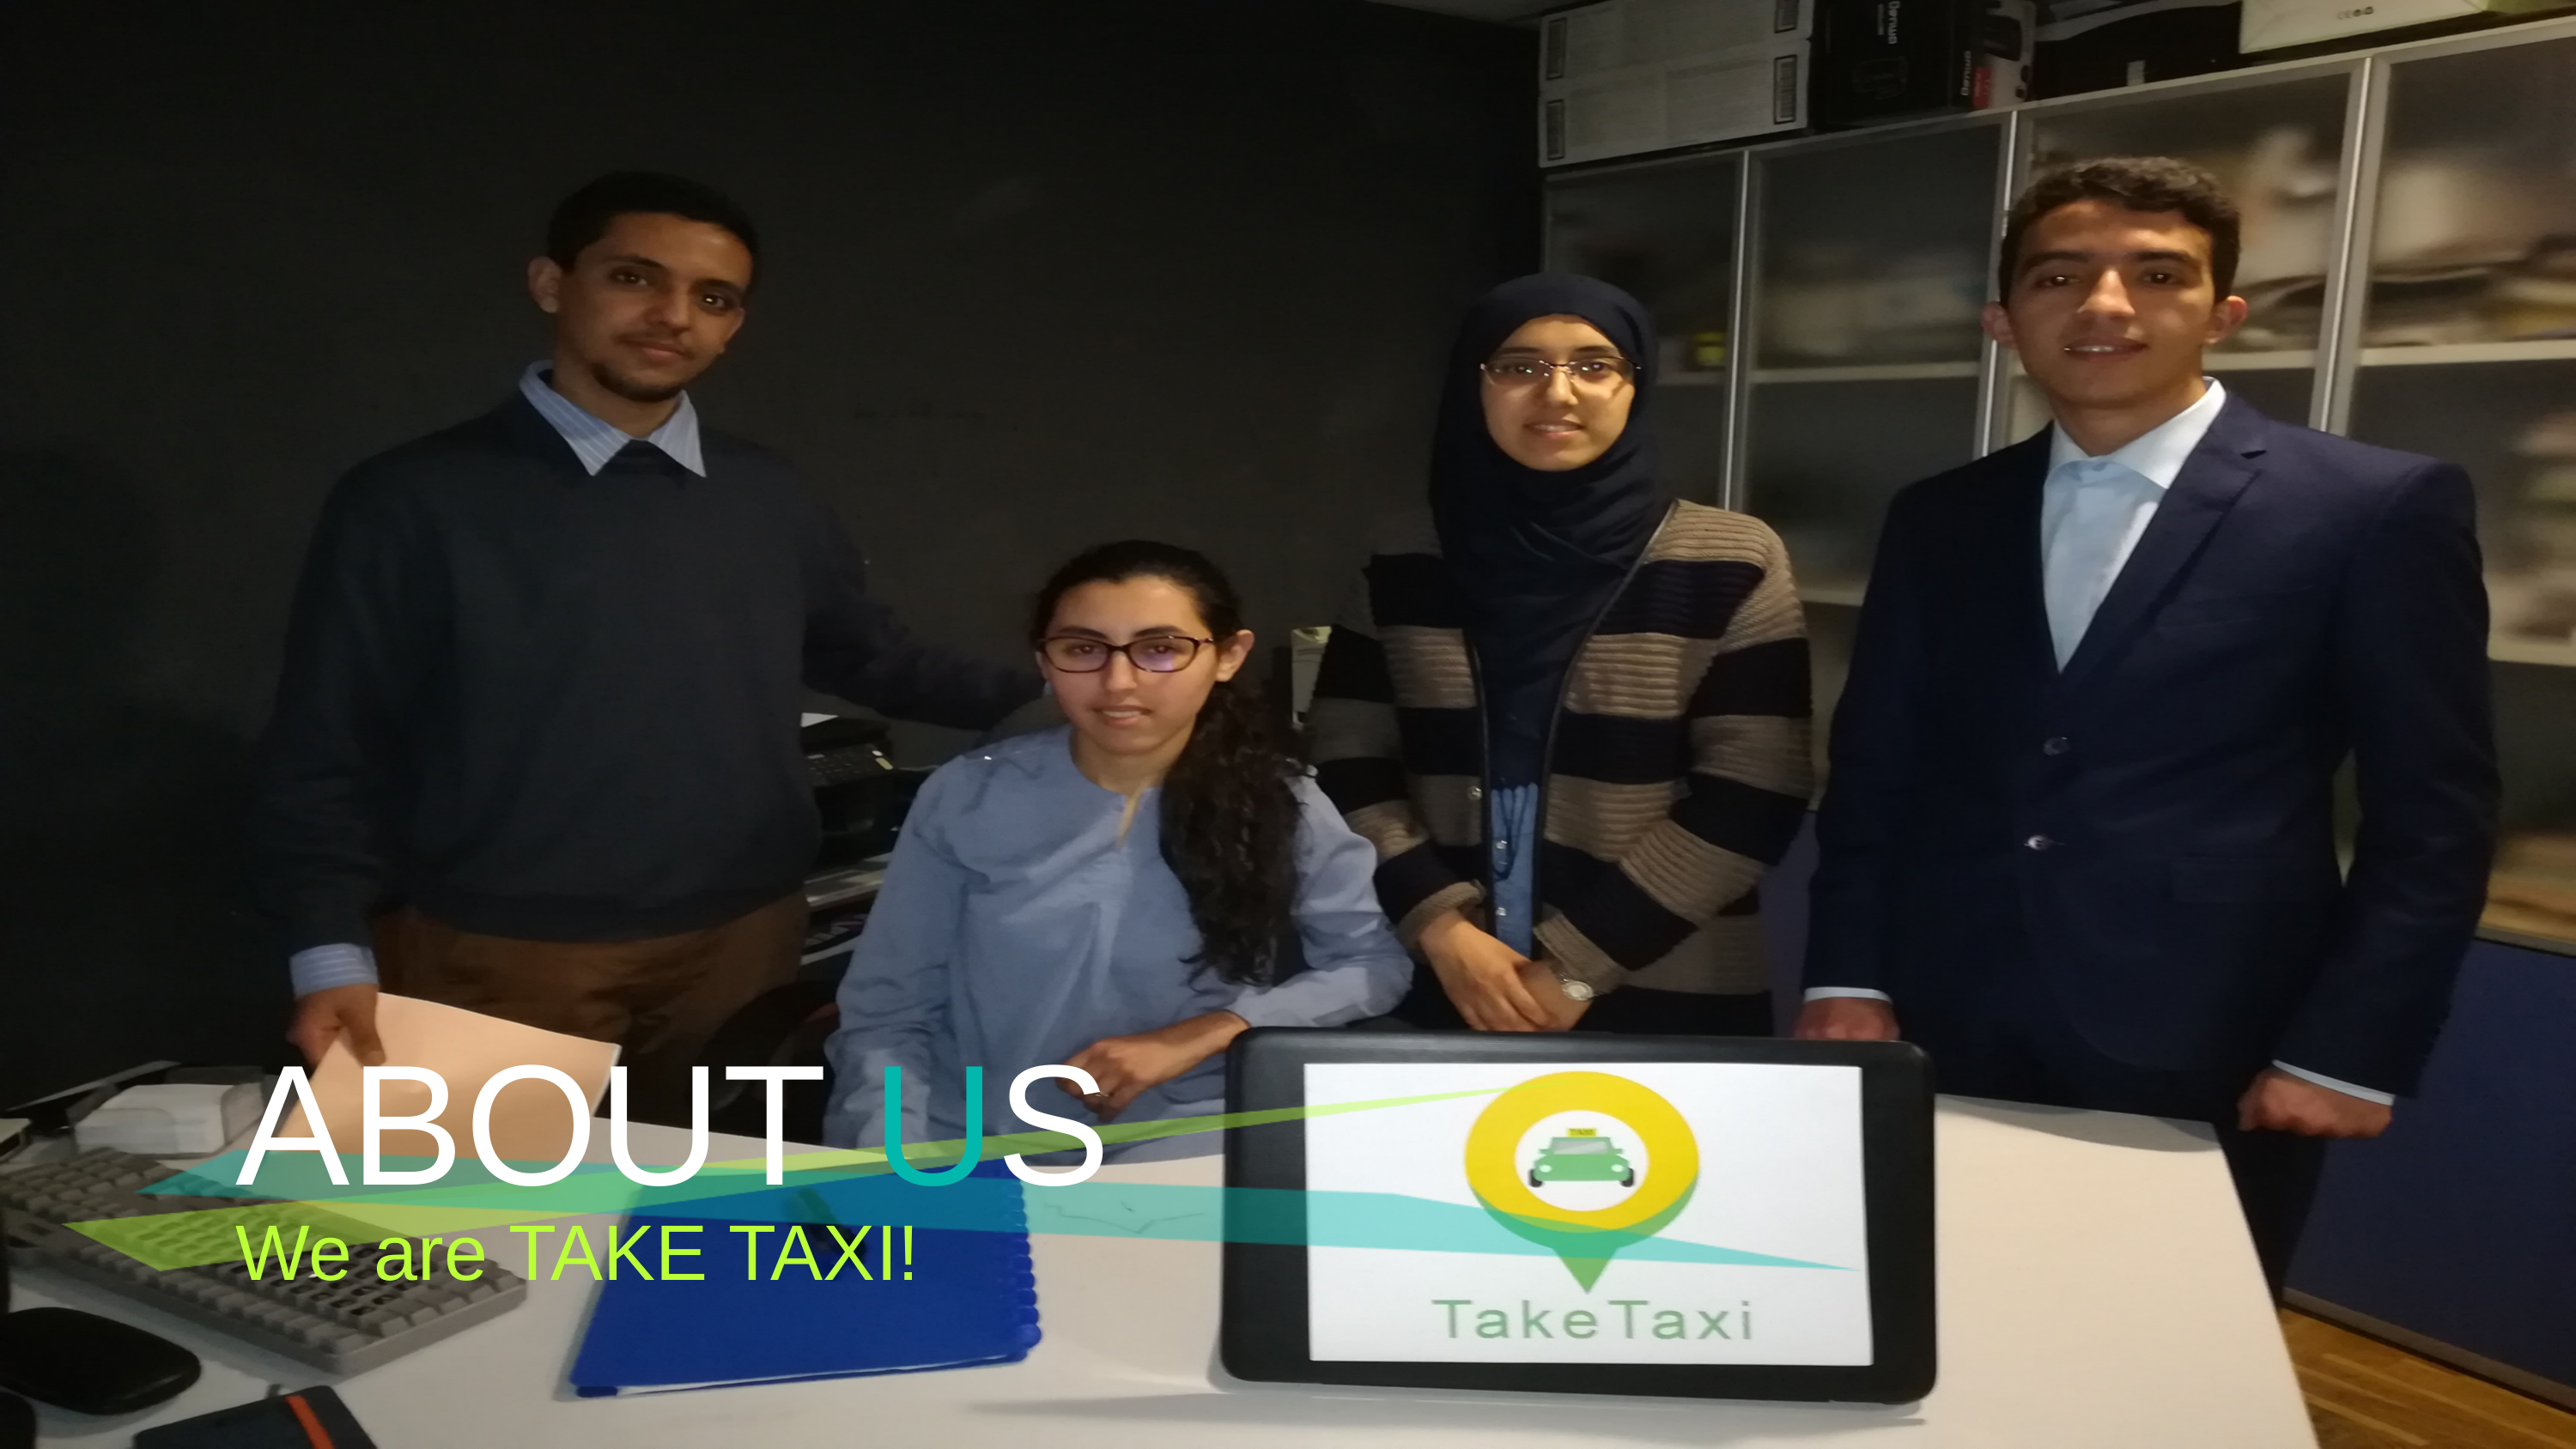

# ABOUT US
We are TAKE TAXI!